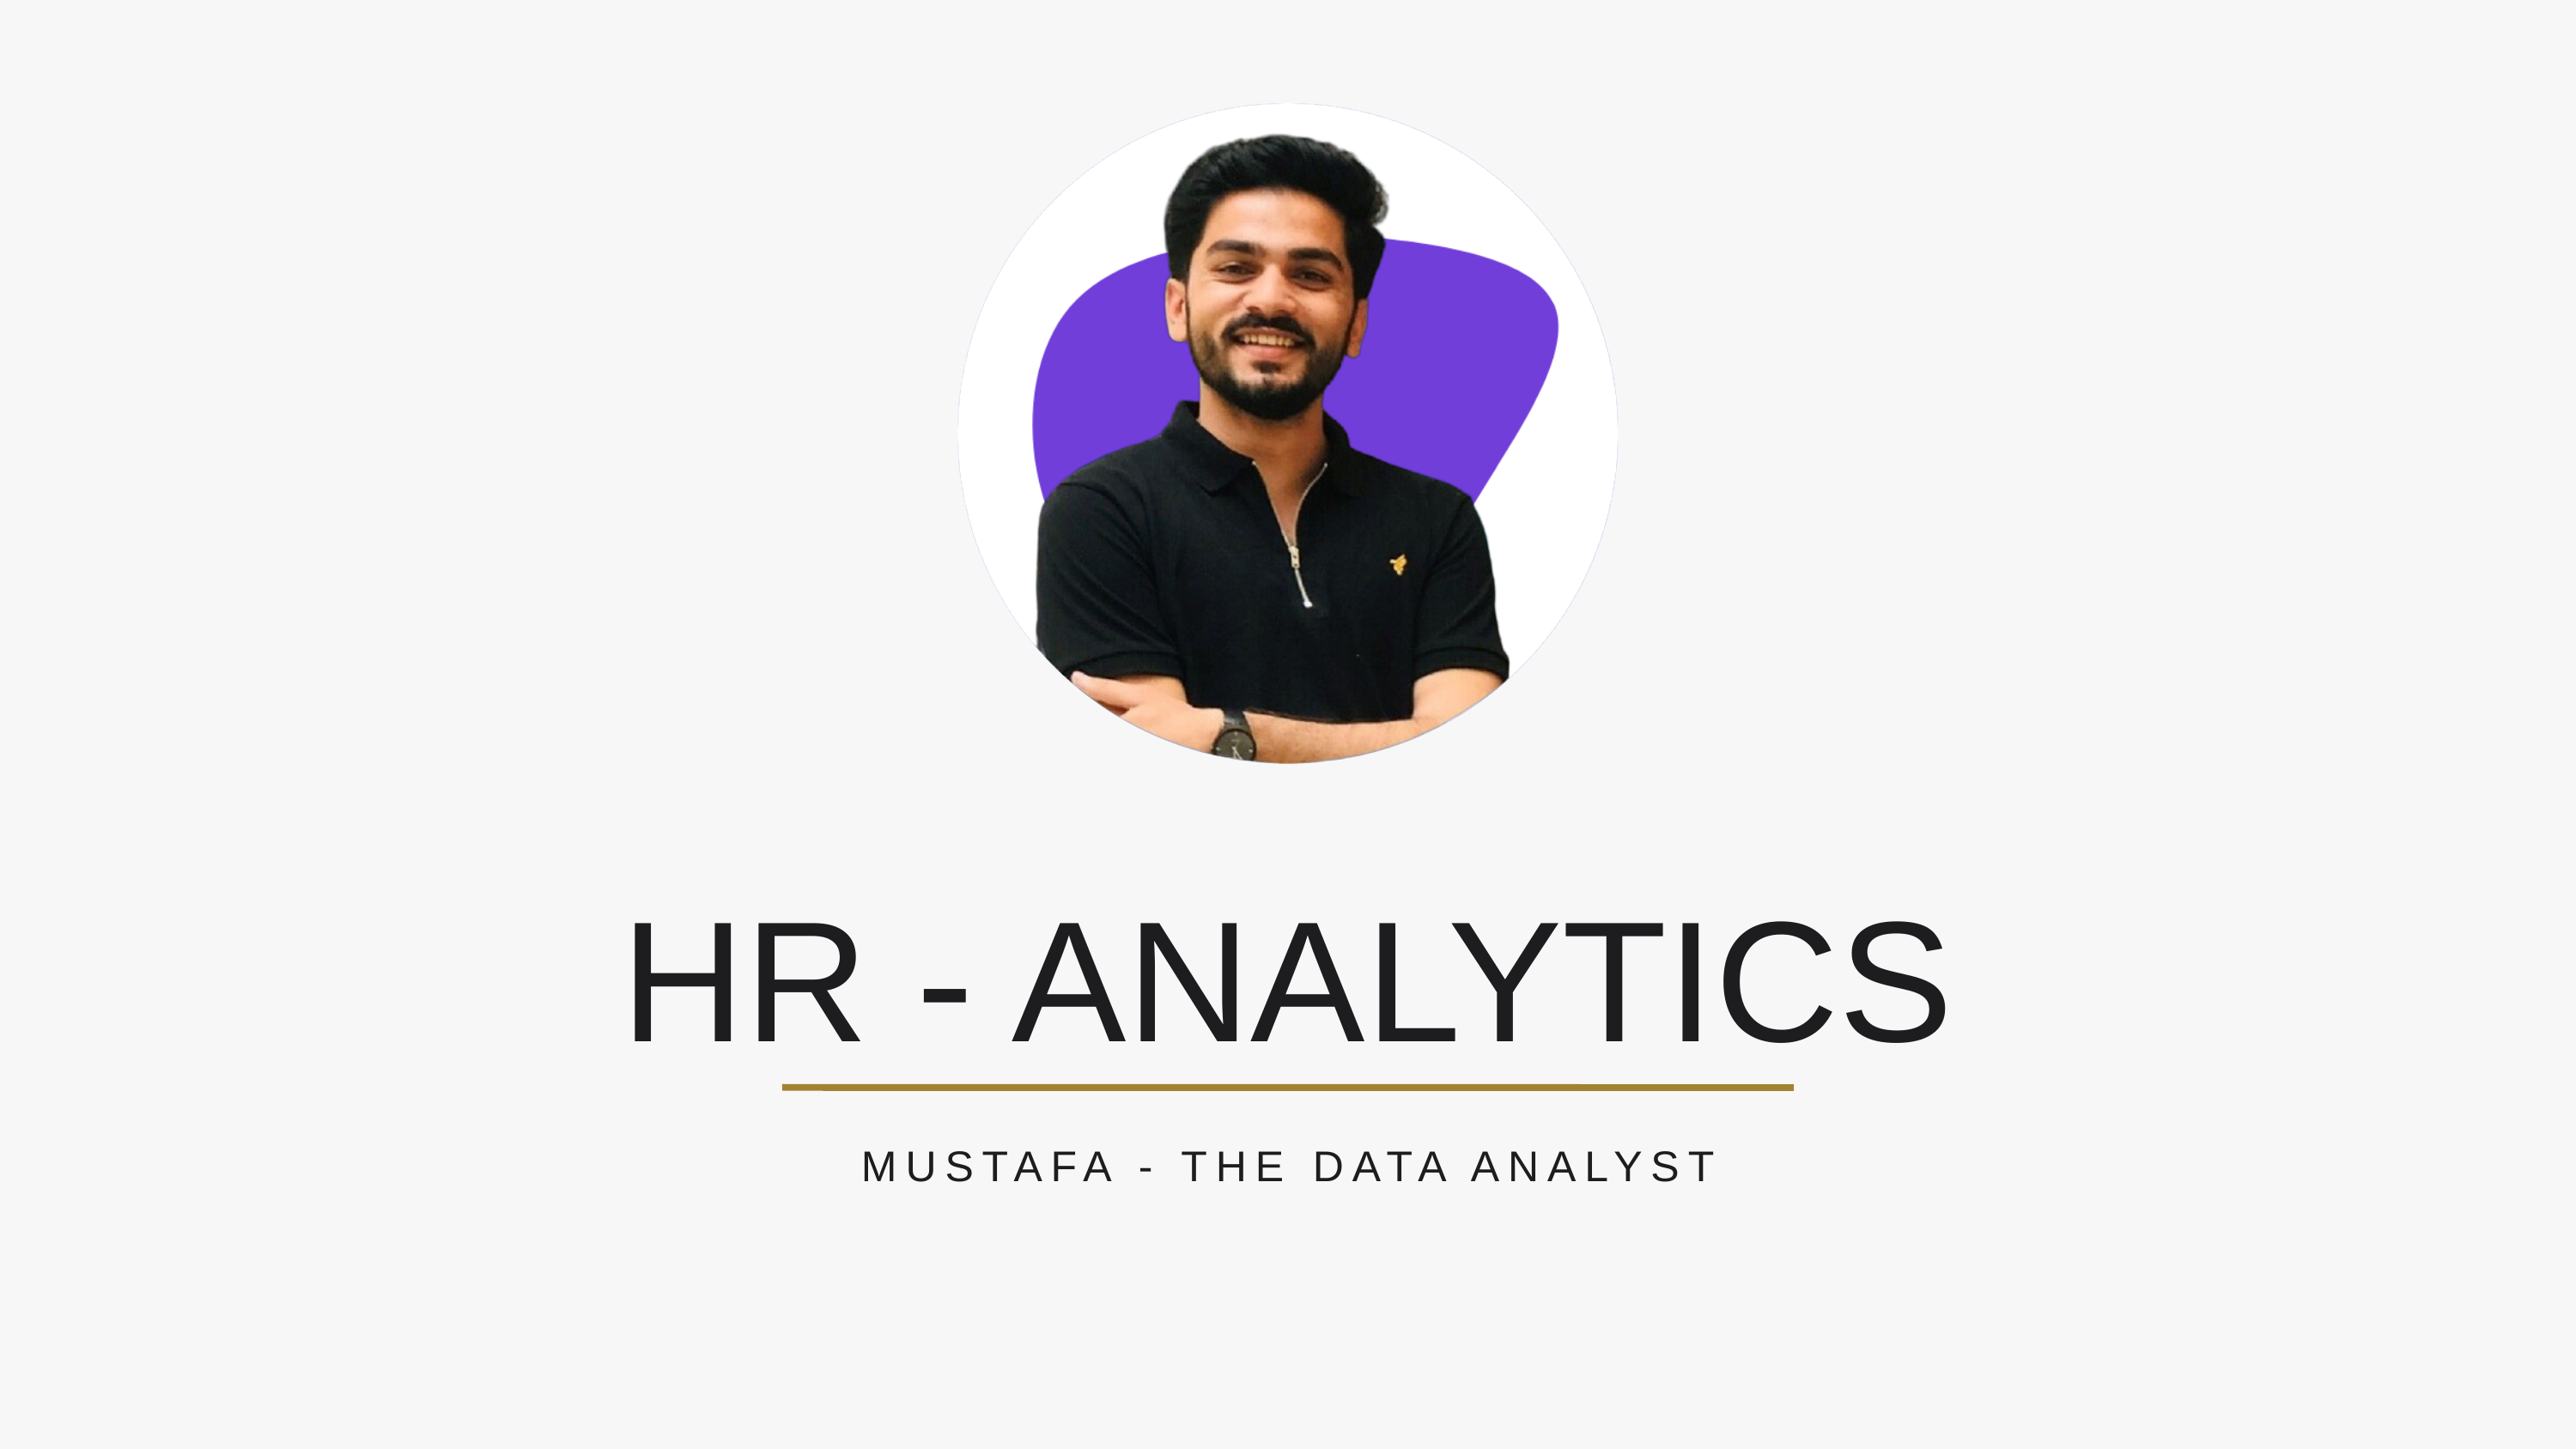

HR - ANALYTICS

MUSTAFA - THE DATA ANALYST